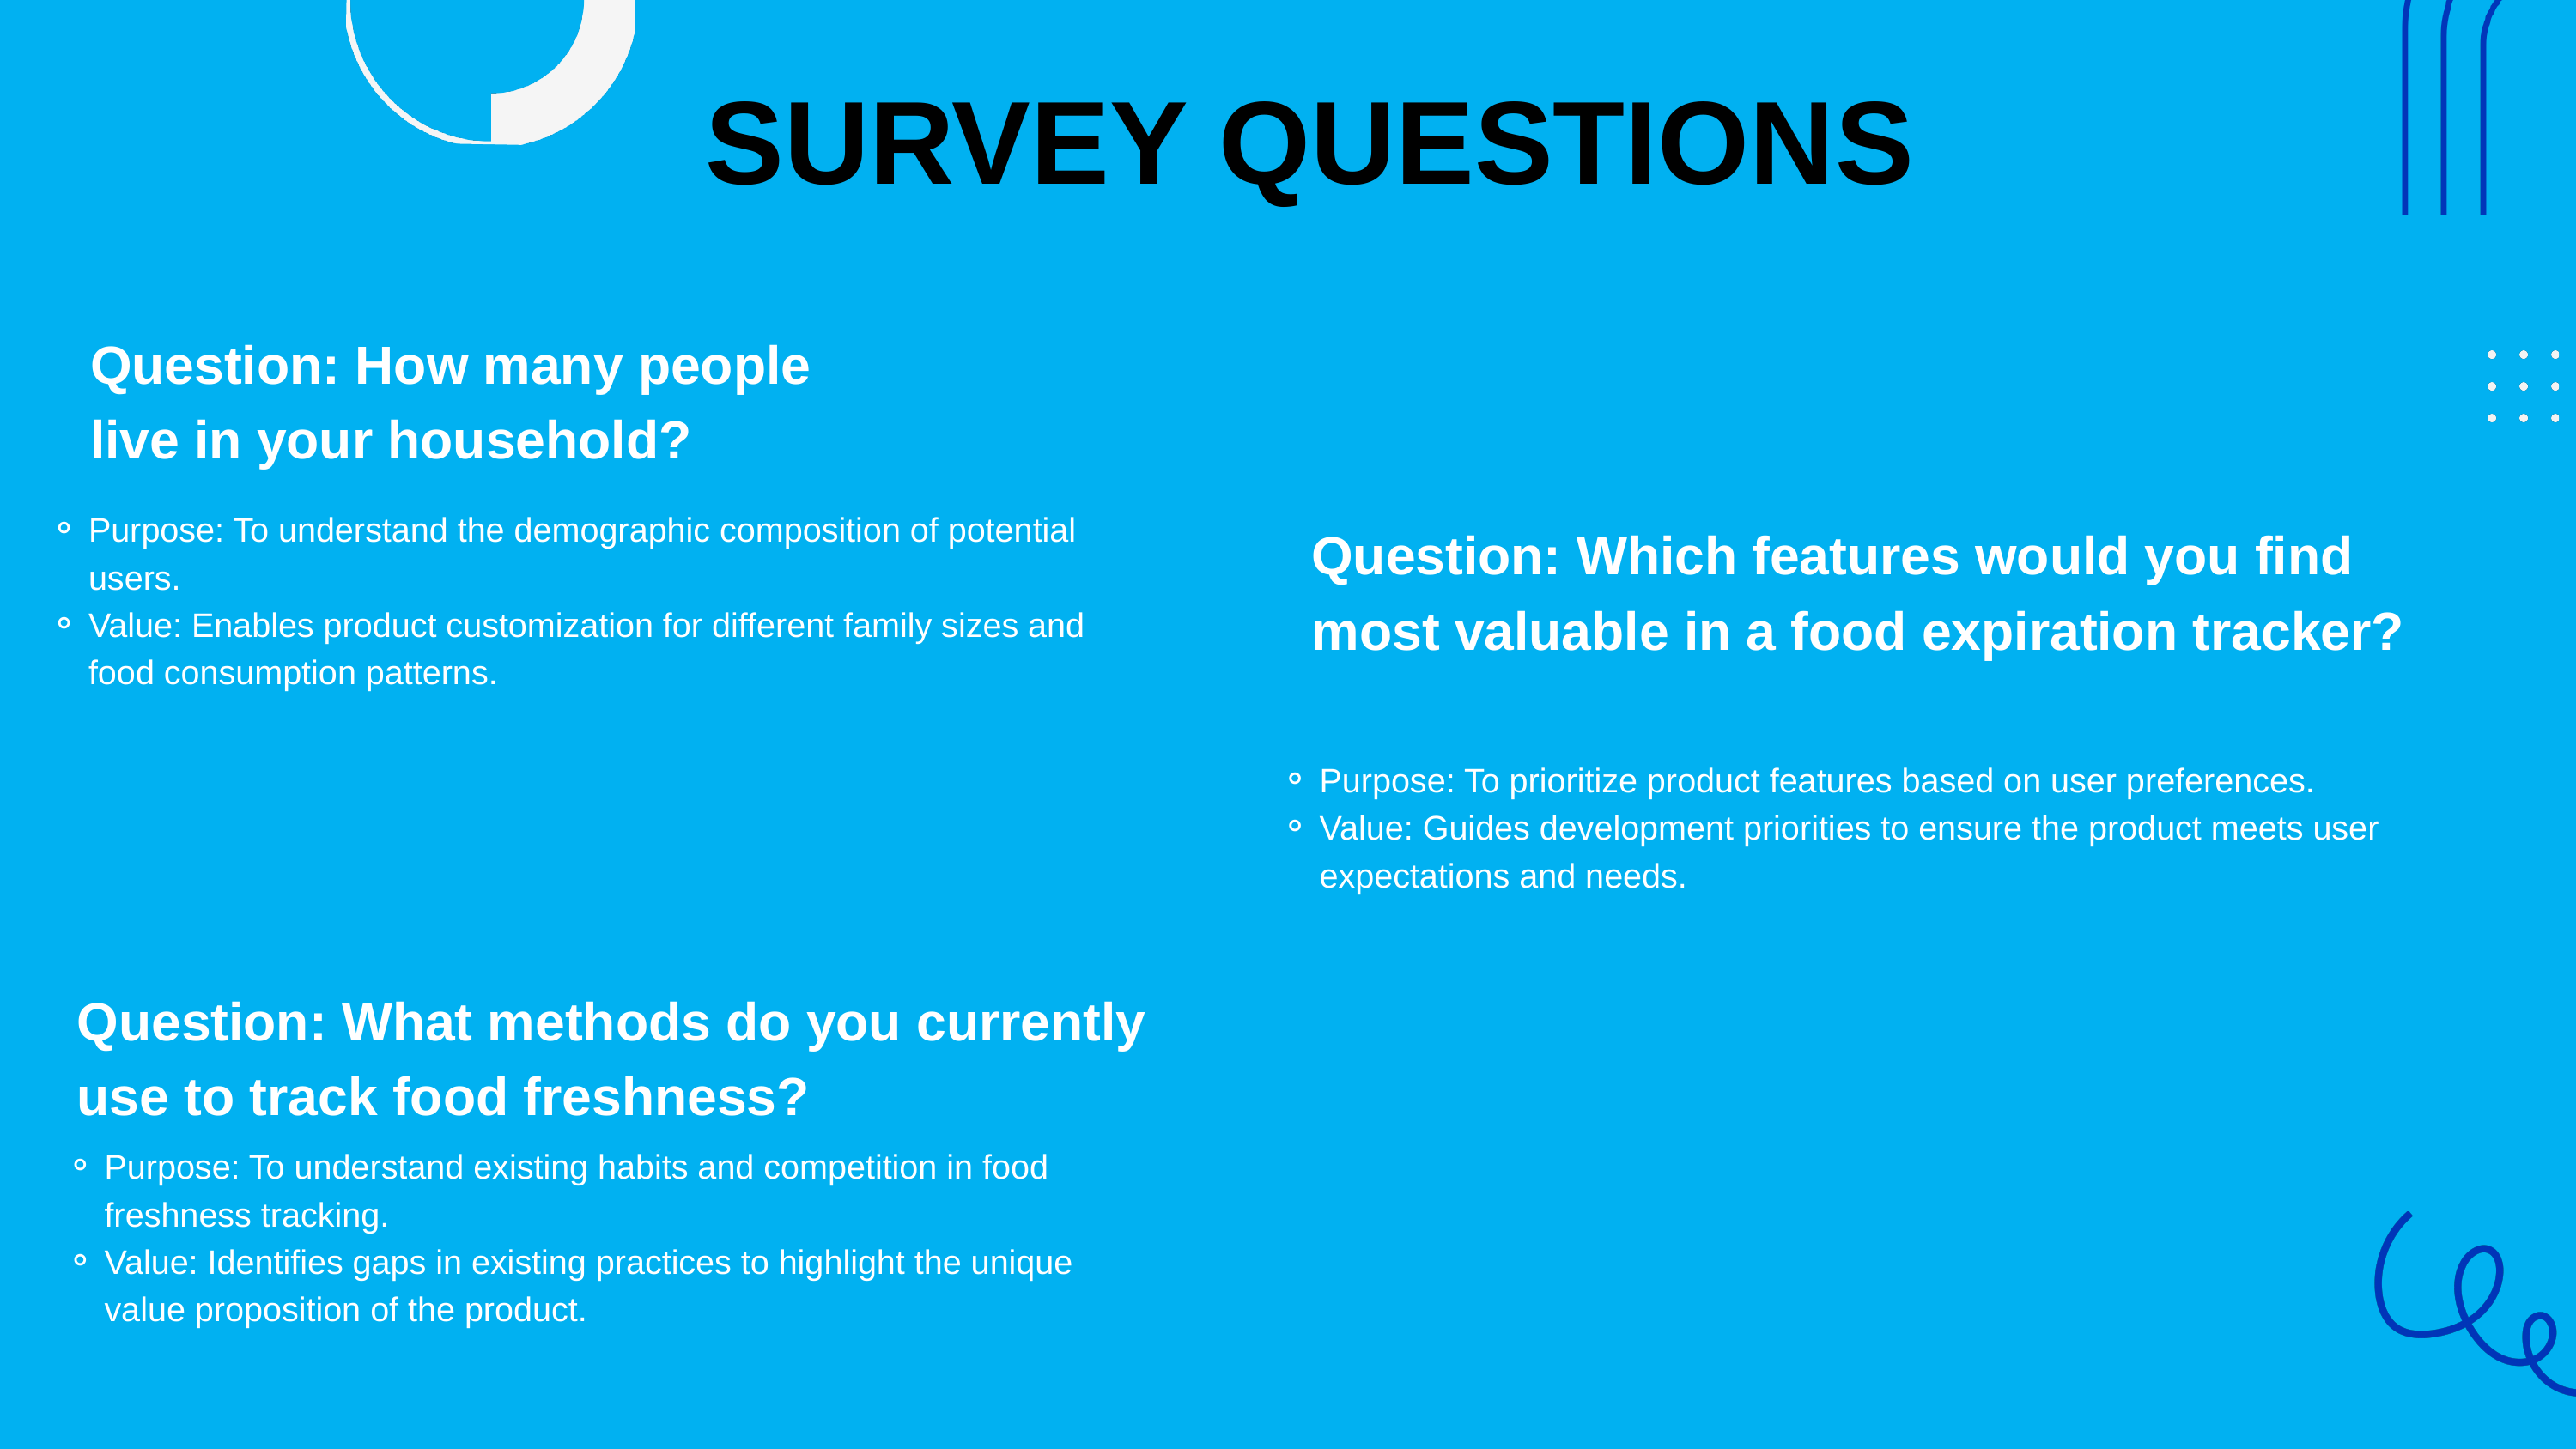

SURVEY QUESTIONS
Question: How many people live in your household?

Purpose: To understand the demographic composition of potential users.
Value: Enables product customization for different family sizes and food consumption patterns.

Question: Which features would you find most valuable in a food expiration tracker?
Purpose: To prioritize product features based on user preferences.
Value: Guides development priorities to ensure the product meets user expectations and needs.

Question: What methods do you currently use to track food freshness?

Purpose: To understand existing habits and competition in food freshness tracking.
Value: Identifies gaps in existing practices to highlight the unique value proposition of the product.